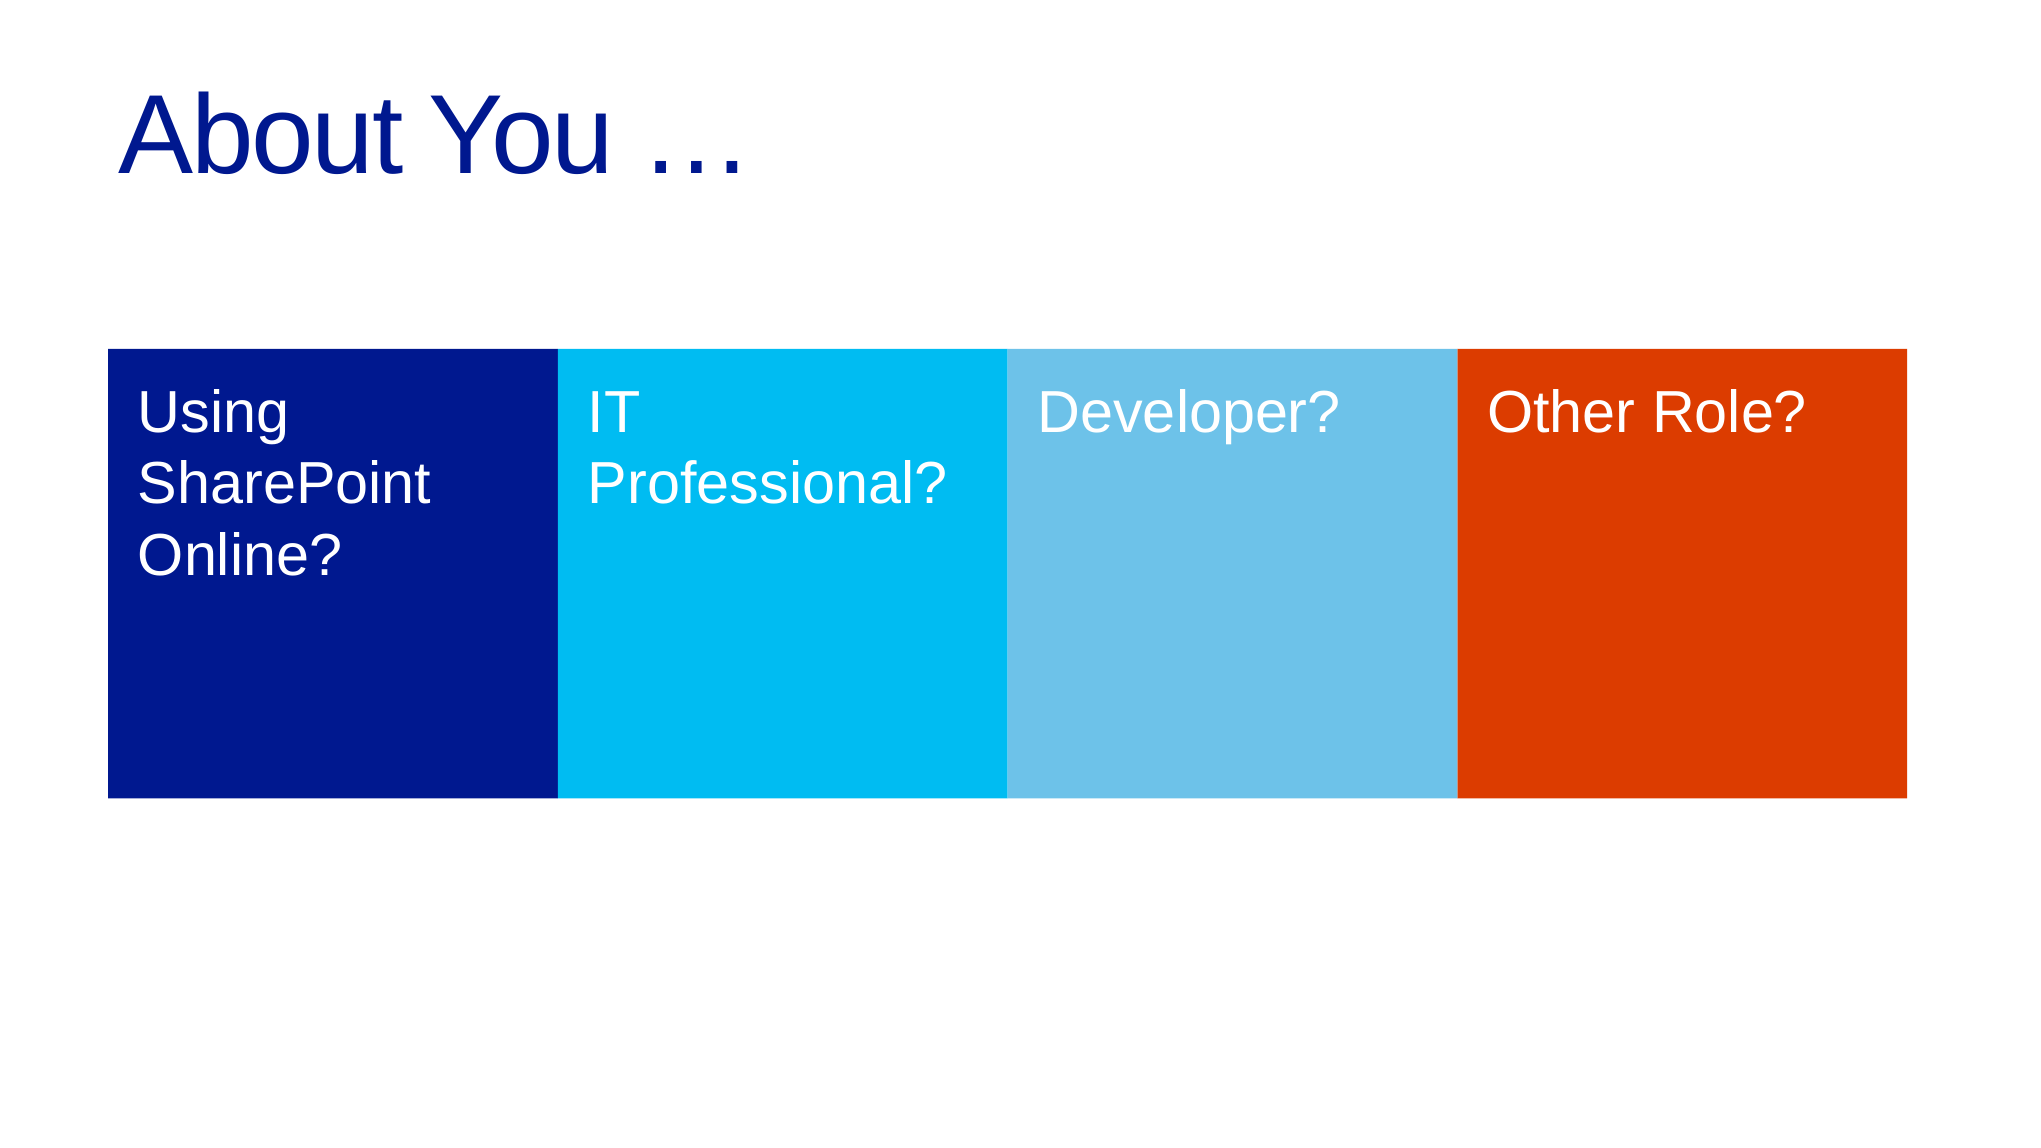

# About You …
Using SharePoint Online?
IT Professional?
Developer?
Other Role?